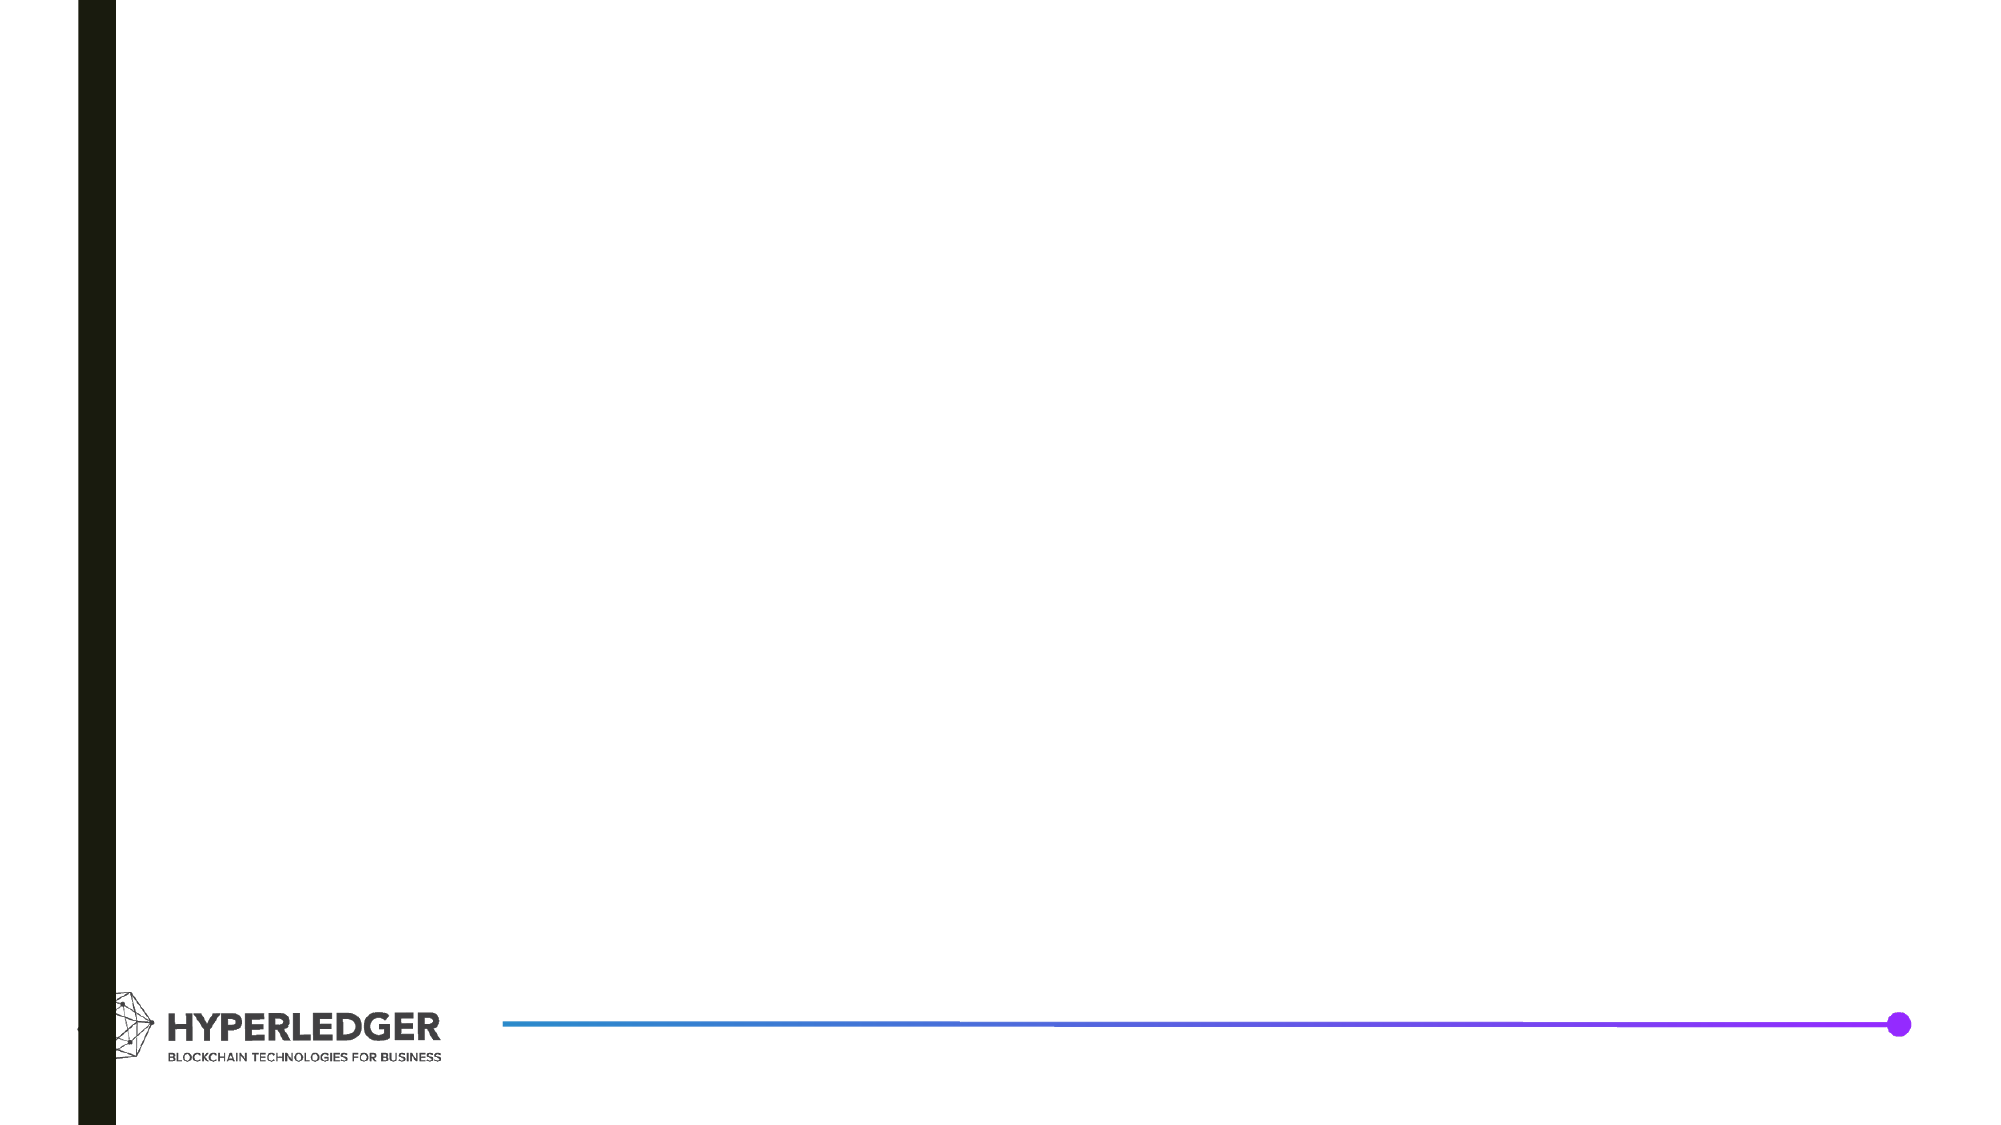

Questions?

Kyle Den Hartog, Hyperledger Technical Ambassador, Evernym
twitter.com/kyle_dh
@kdenhartog on Hyperledger Chat